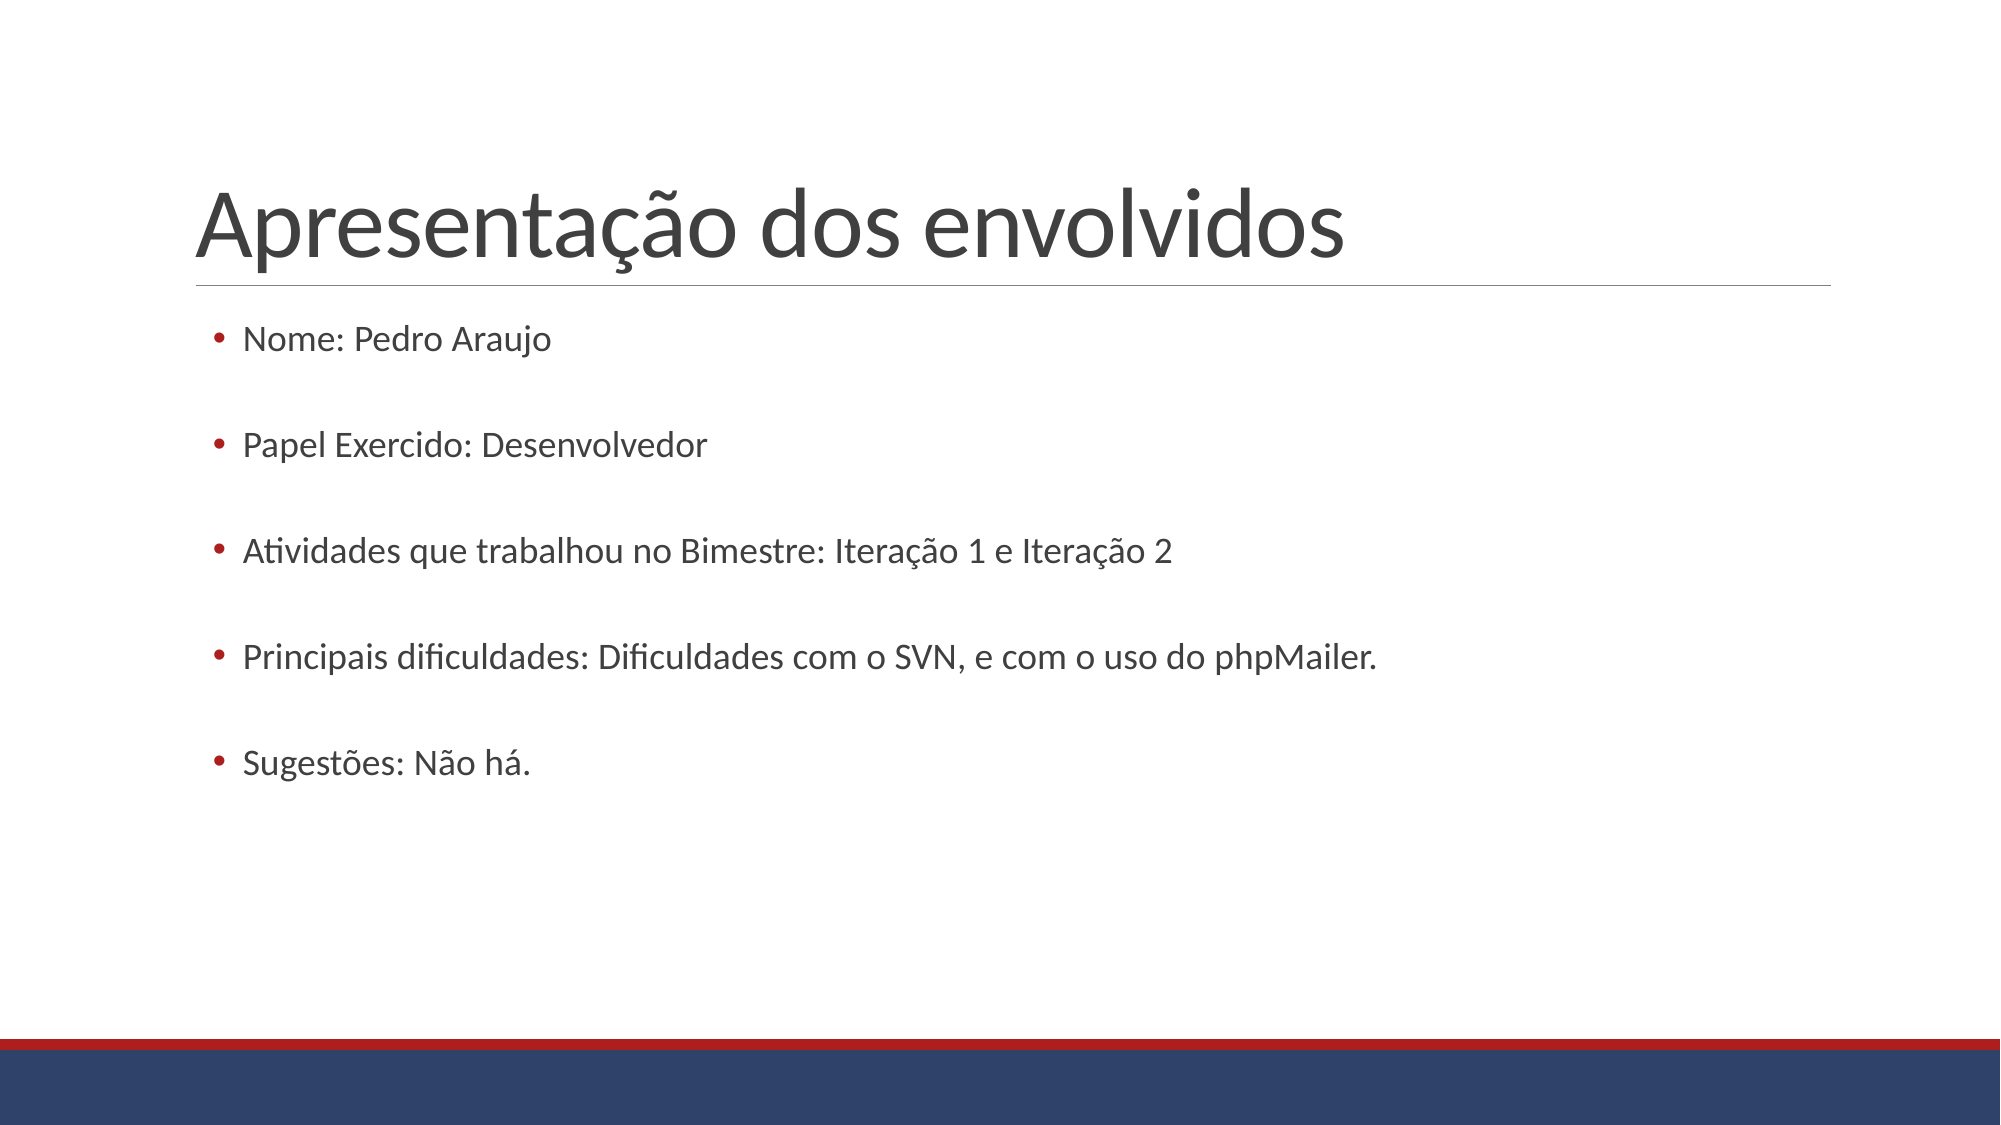

# Apresentação dos envolvidos
Nome: Pedro Araujo

Papel Exercido: Desenvolvedor

Atividades que trabalhou no Bimestre: Iteração 1 e Iteração 2

Principais dificuldades: Dificuldades com o SVN, e com o uso do phpMailer.

Sugestões: Não há.